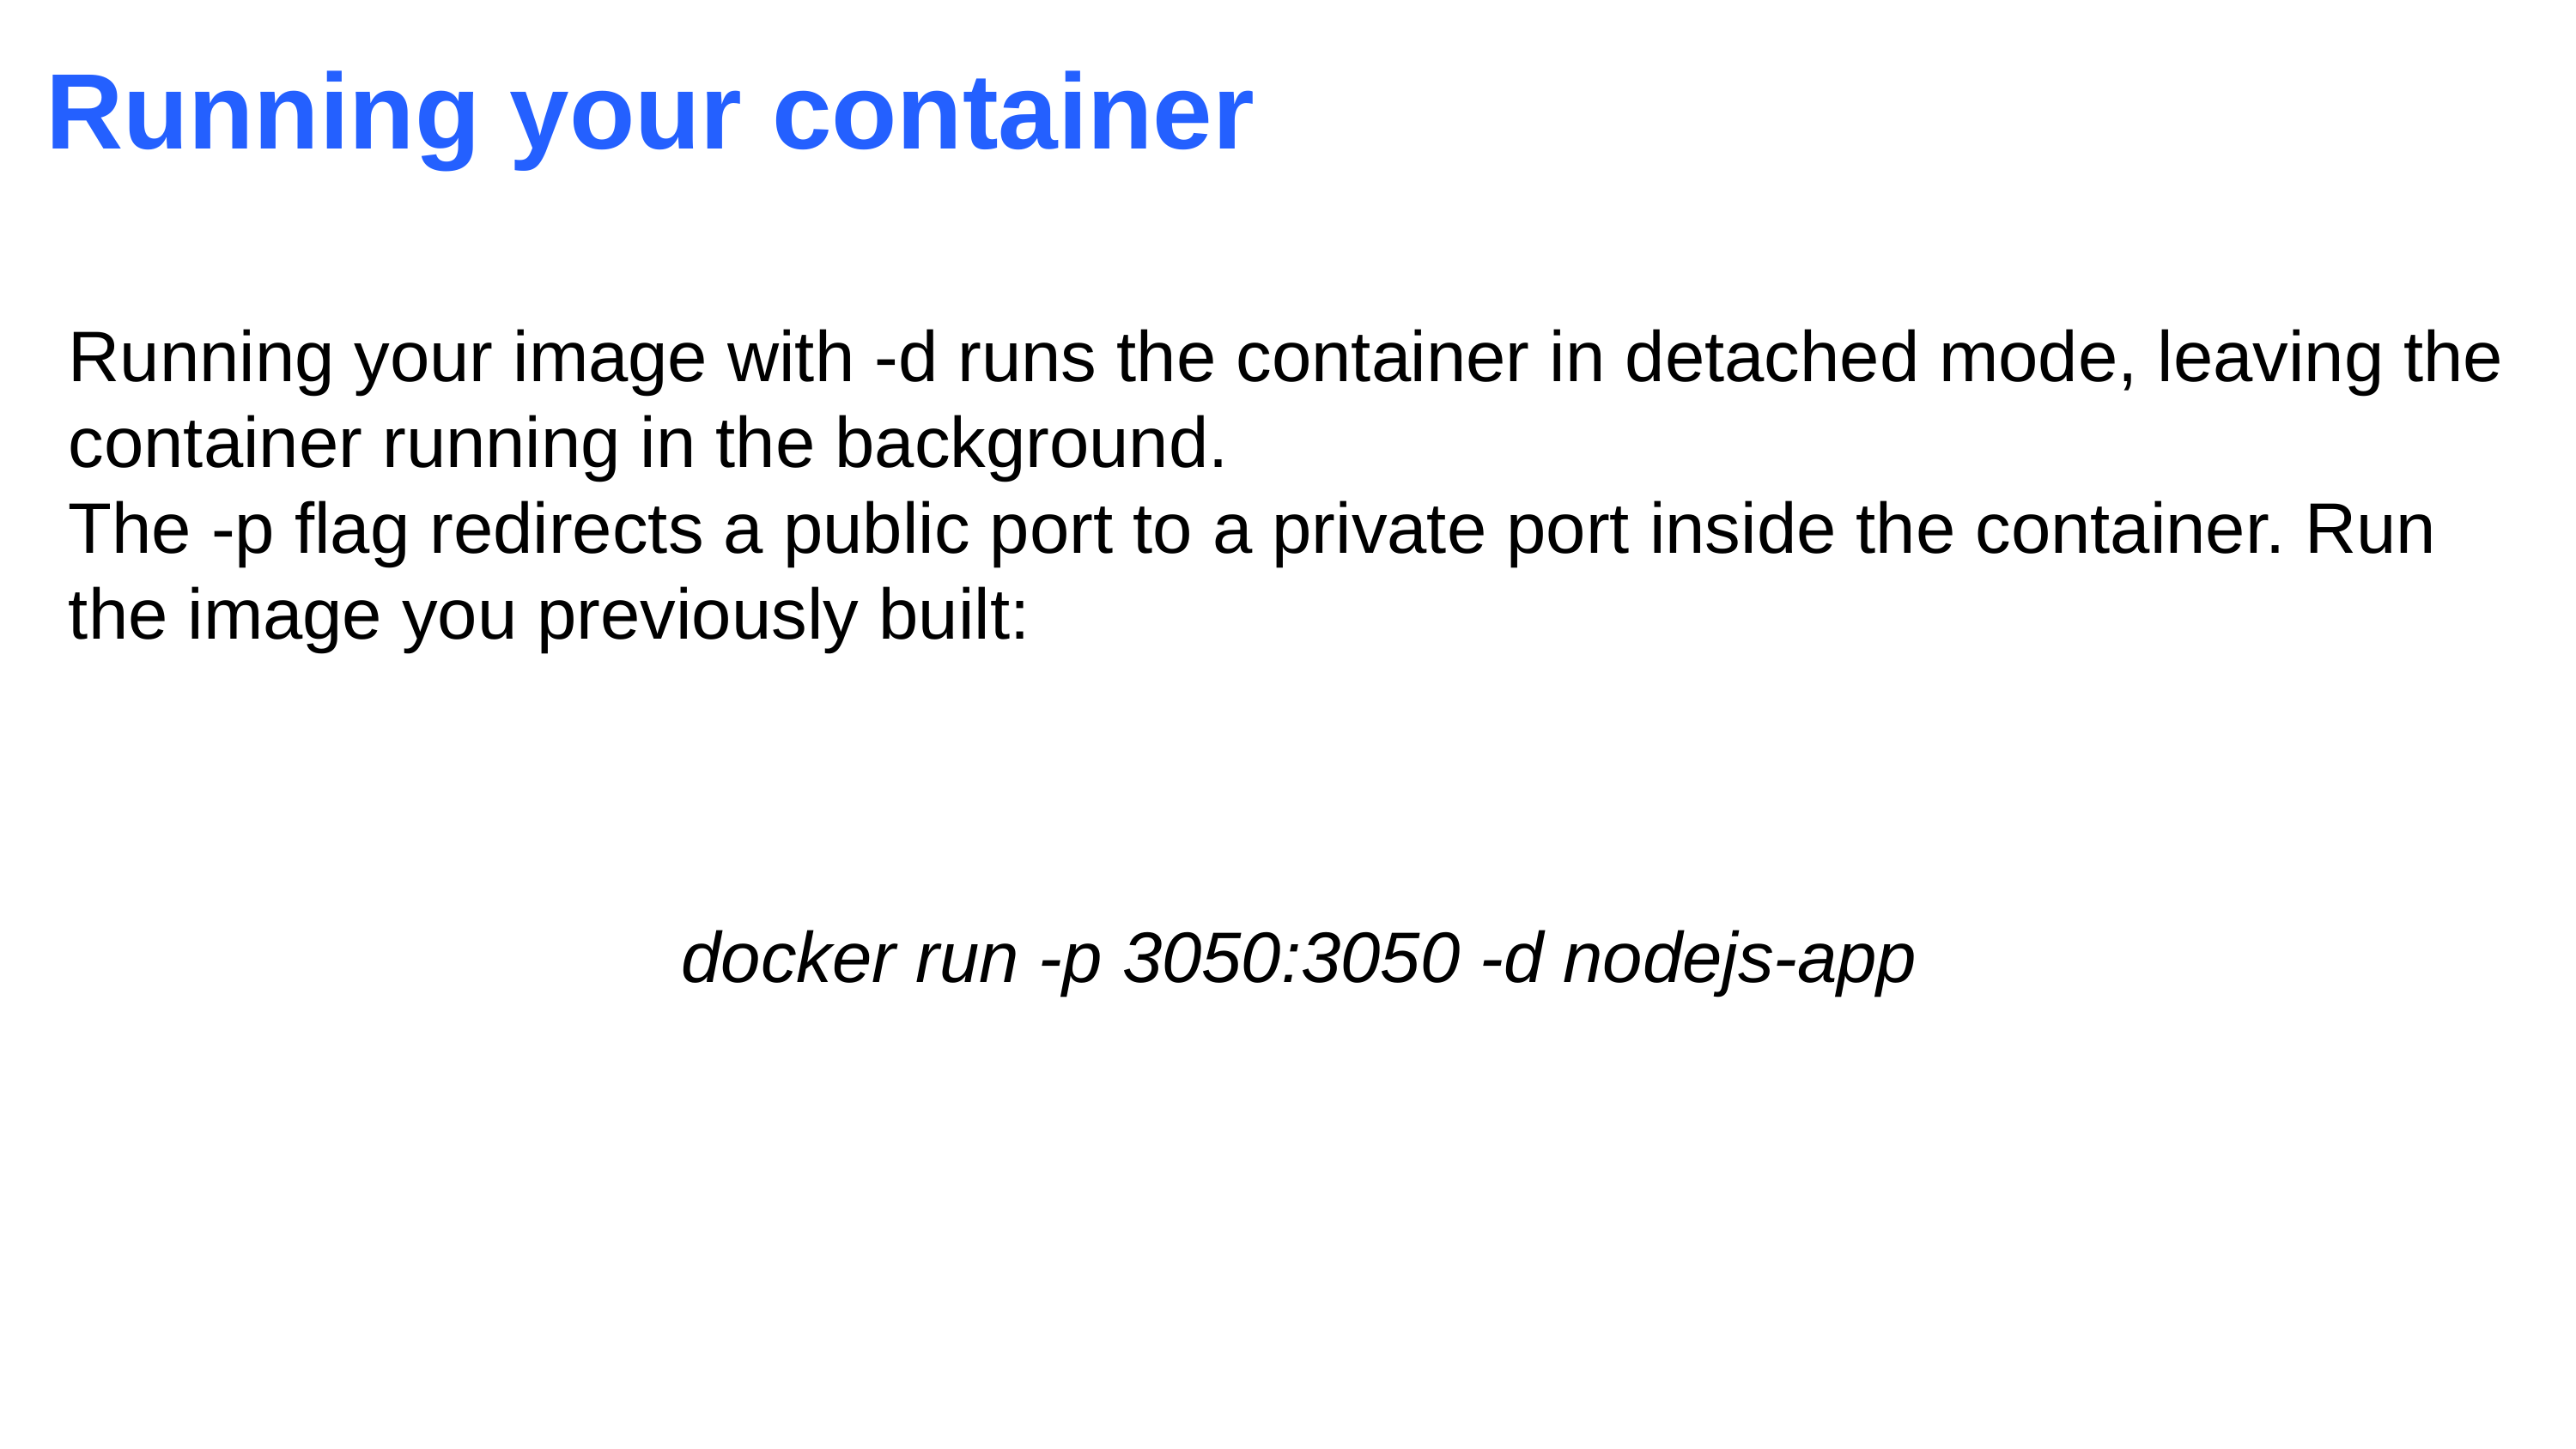

Running your container

Running your image with -d runs the container in detached mode, leaving the container running in the background.
The -p flag redirects a public port to a private port inside the container. Run the image you previously built:

docker run -p 3050:3050 -d nodejs-app